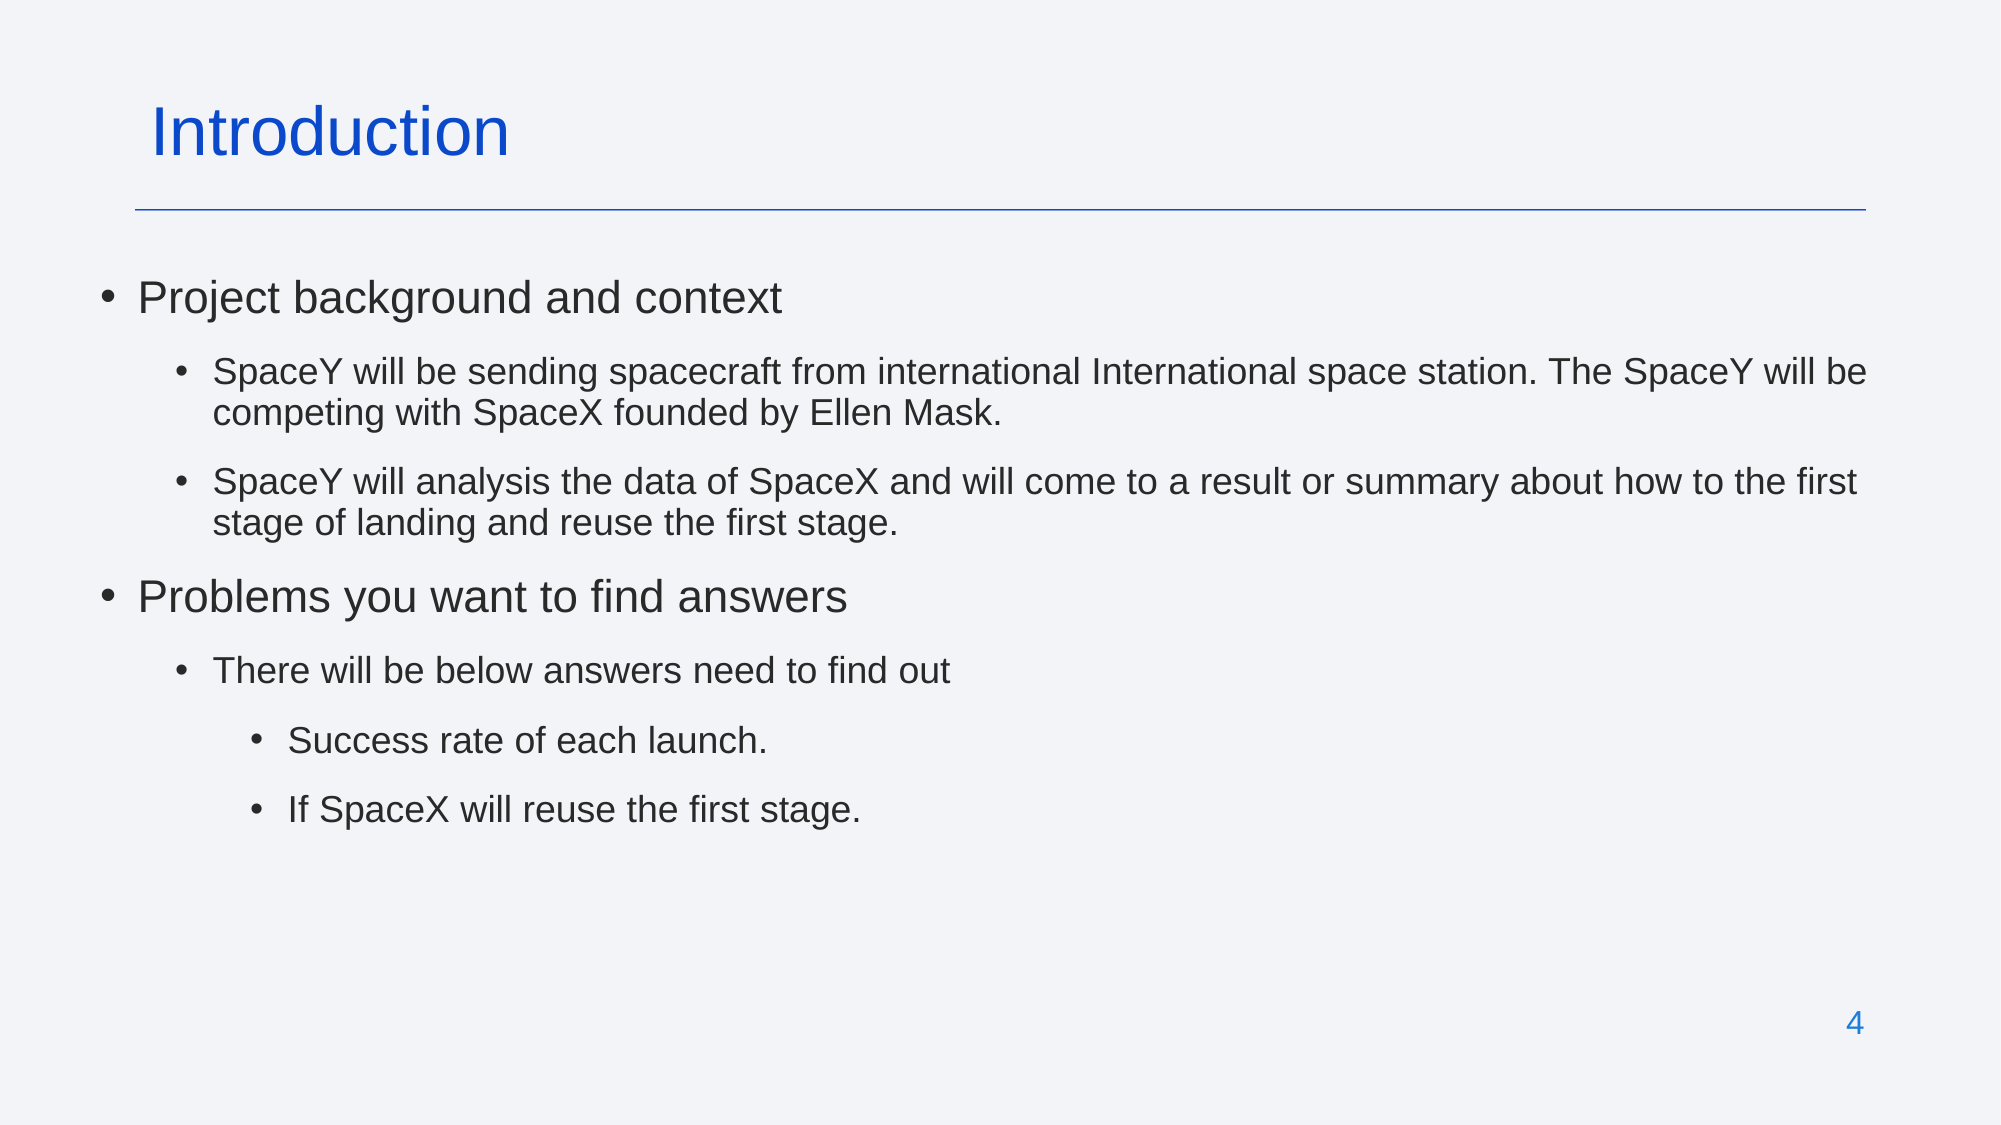

Introduction
Project background and context
SpaceY will be sending spacecraft from international International space station. The SpaceY will be competing with SpaceX founded by Ellen Mask.
SpaceY will analysis the data of SpaceX and will come to a result or summary about how to the first stage of landing and reuse the first stage.
Problems you want to find answers
There will be below answers need to find out
Success rate of each launch.
If SpaceX will reuse the first stage.
4